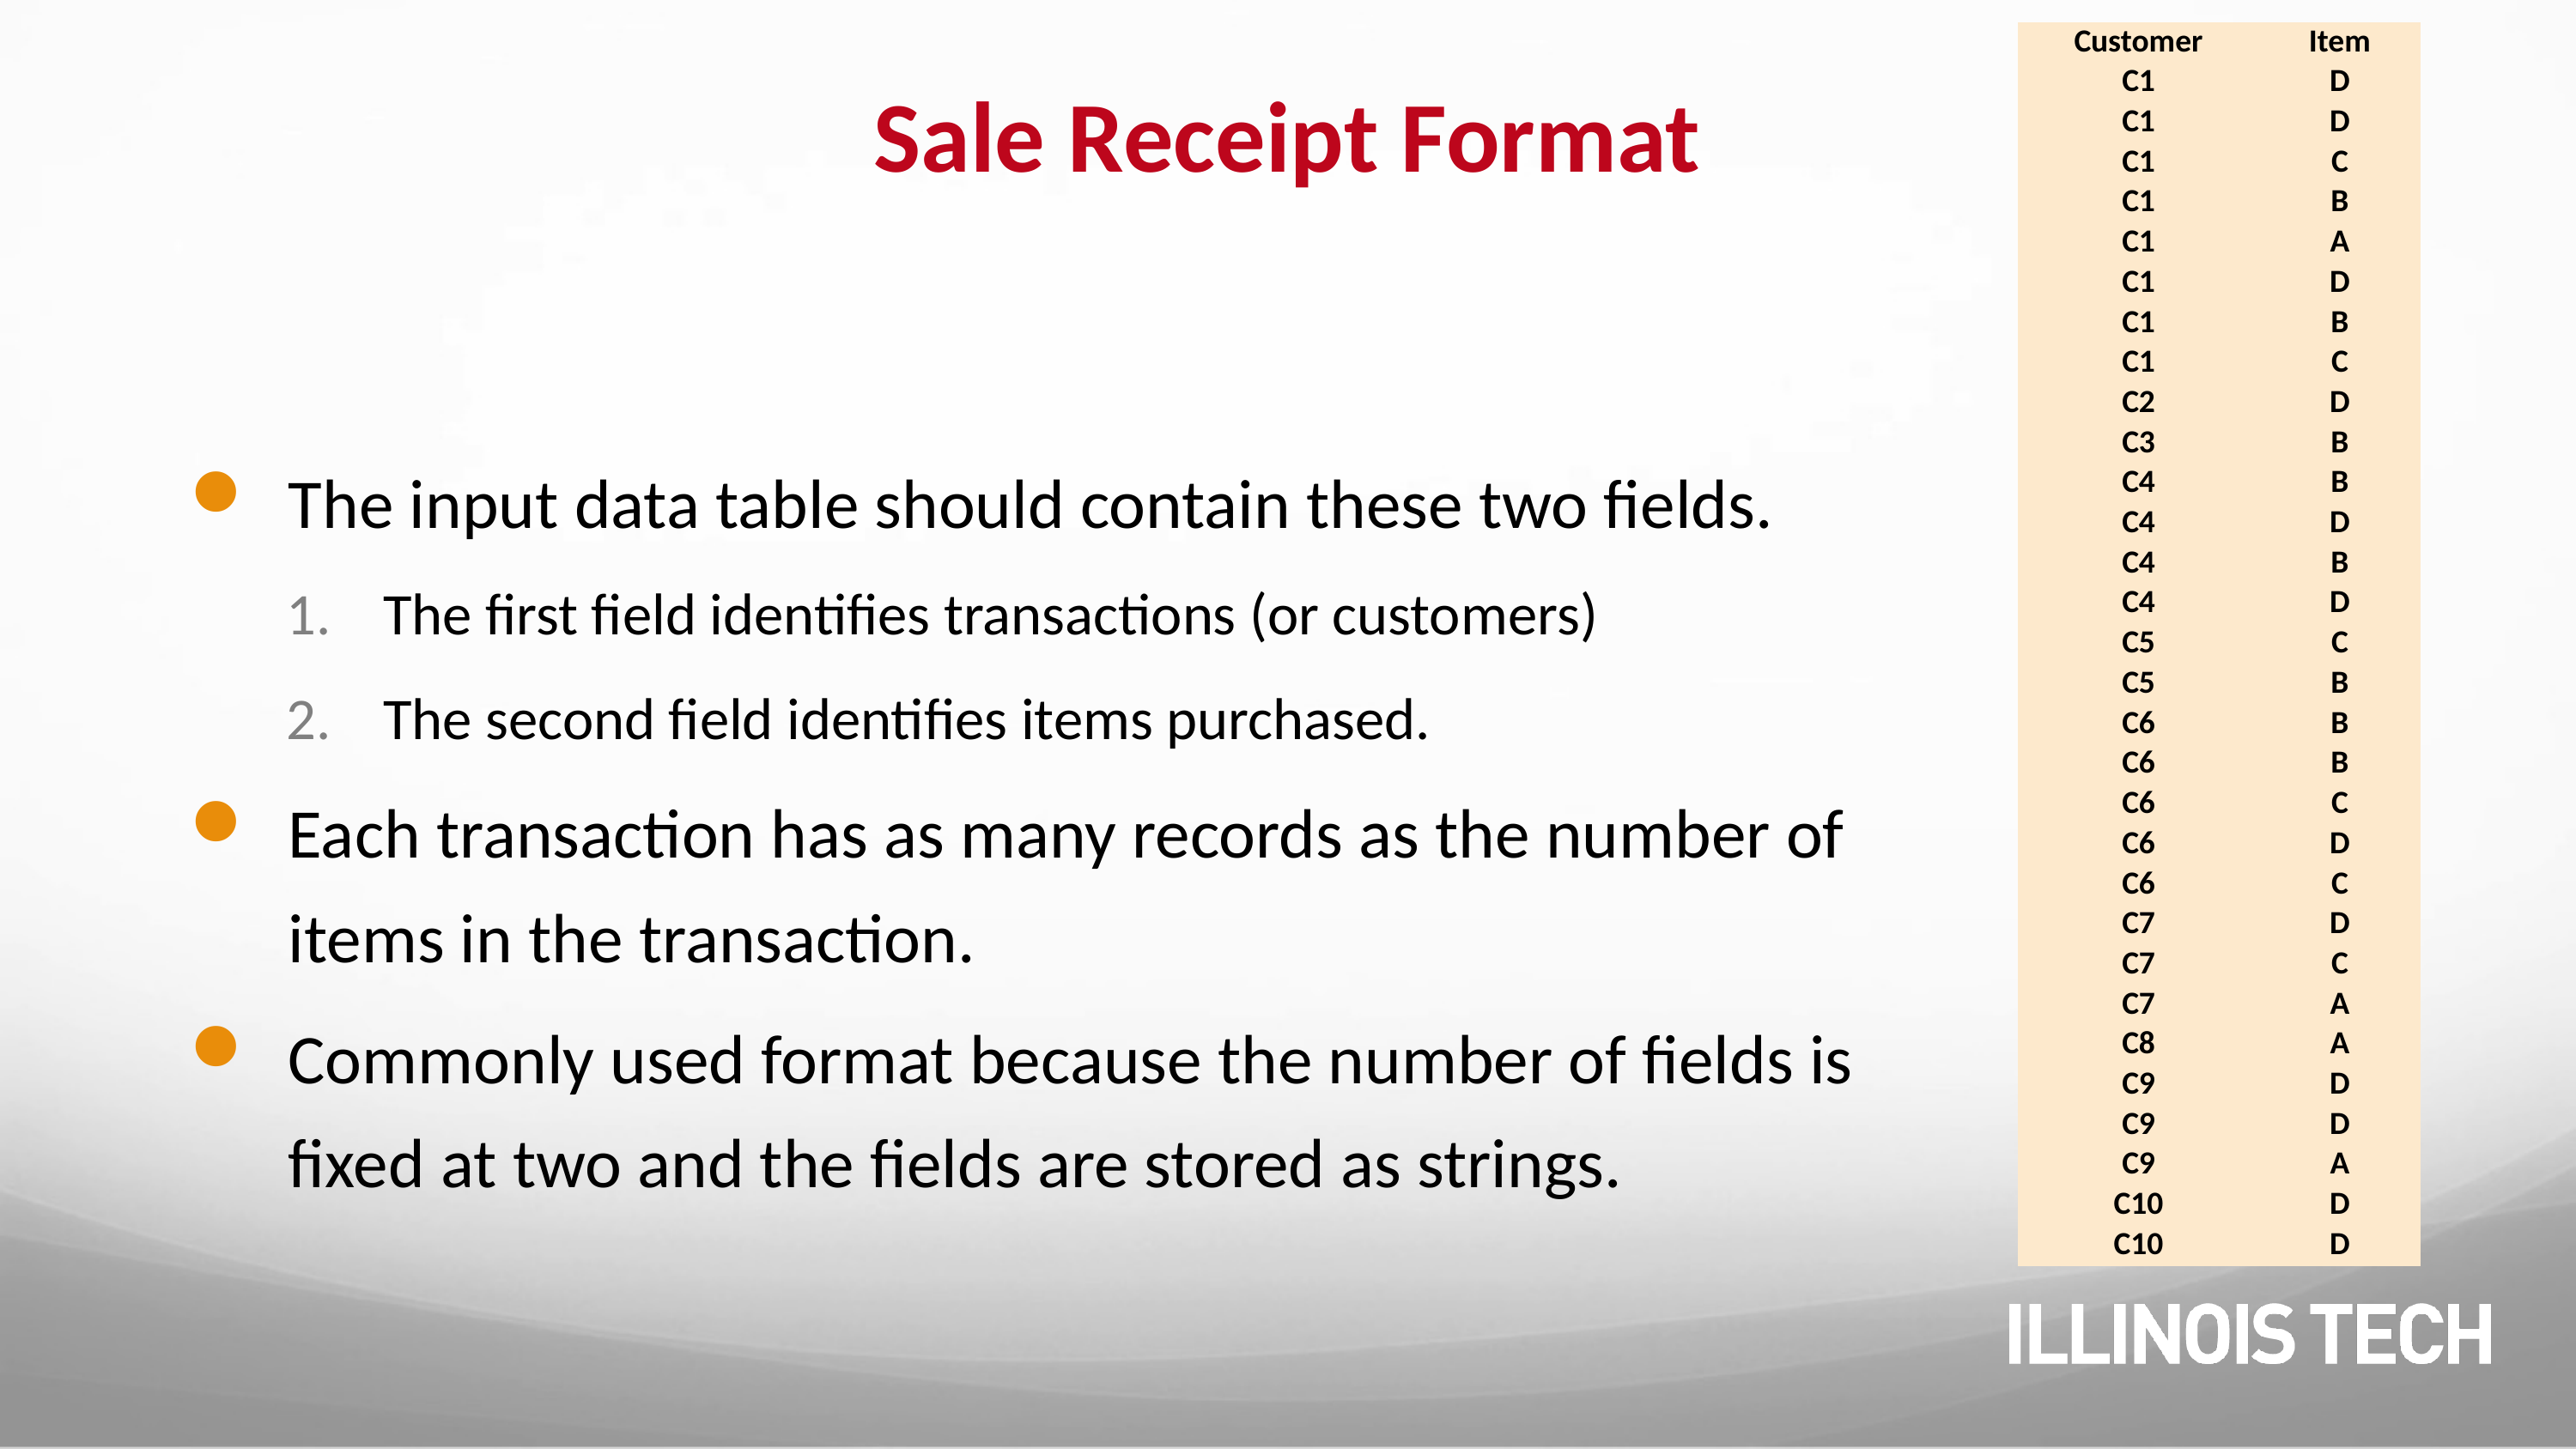

# Sale Receipt Format
| Customer | Item |
| --- | --- |
| C1 | D |
| C1 | D |
| C1 | C |
| C1 | B |
| C1 | A |
| C1 | D |
| C1 | B |
| C1 | C |
| C2 | D |
| C3 | B |
| C4 | B |
| C4 | D |
| C4 | B |
| C4 | D |
| C5 | C |
| C5 | B |
| C6 | B |
| C6 | B |
| C6 | C |
| C6 | D |
| C6 | C |
| C7 | D |
| C7 | C |
| C7 | A |
| C8 | A |
| C9 | D |
| C9 | D |
| C9 | A |
| C10 | D |
| C10 | D |
The input data table should contain these two fields.
The first field identifies transactions (or customers)
The second field identifies items purchased.
Each transaction has as many records as the number of items in the transaction.
Commonly used format because the number of fields is fixed at two and the fields are stored as strings.